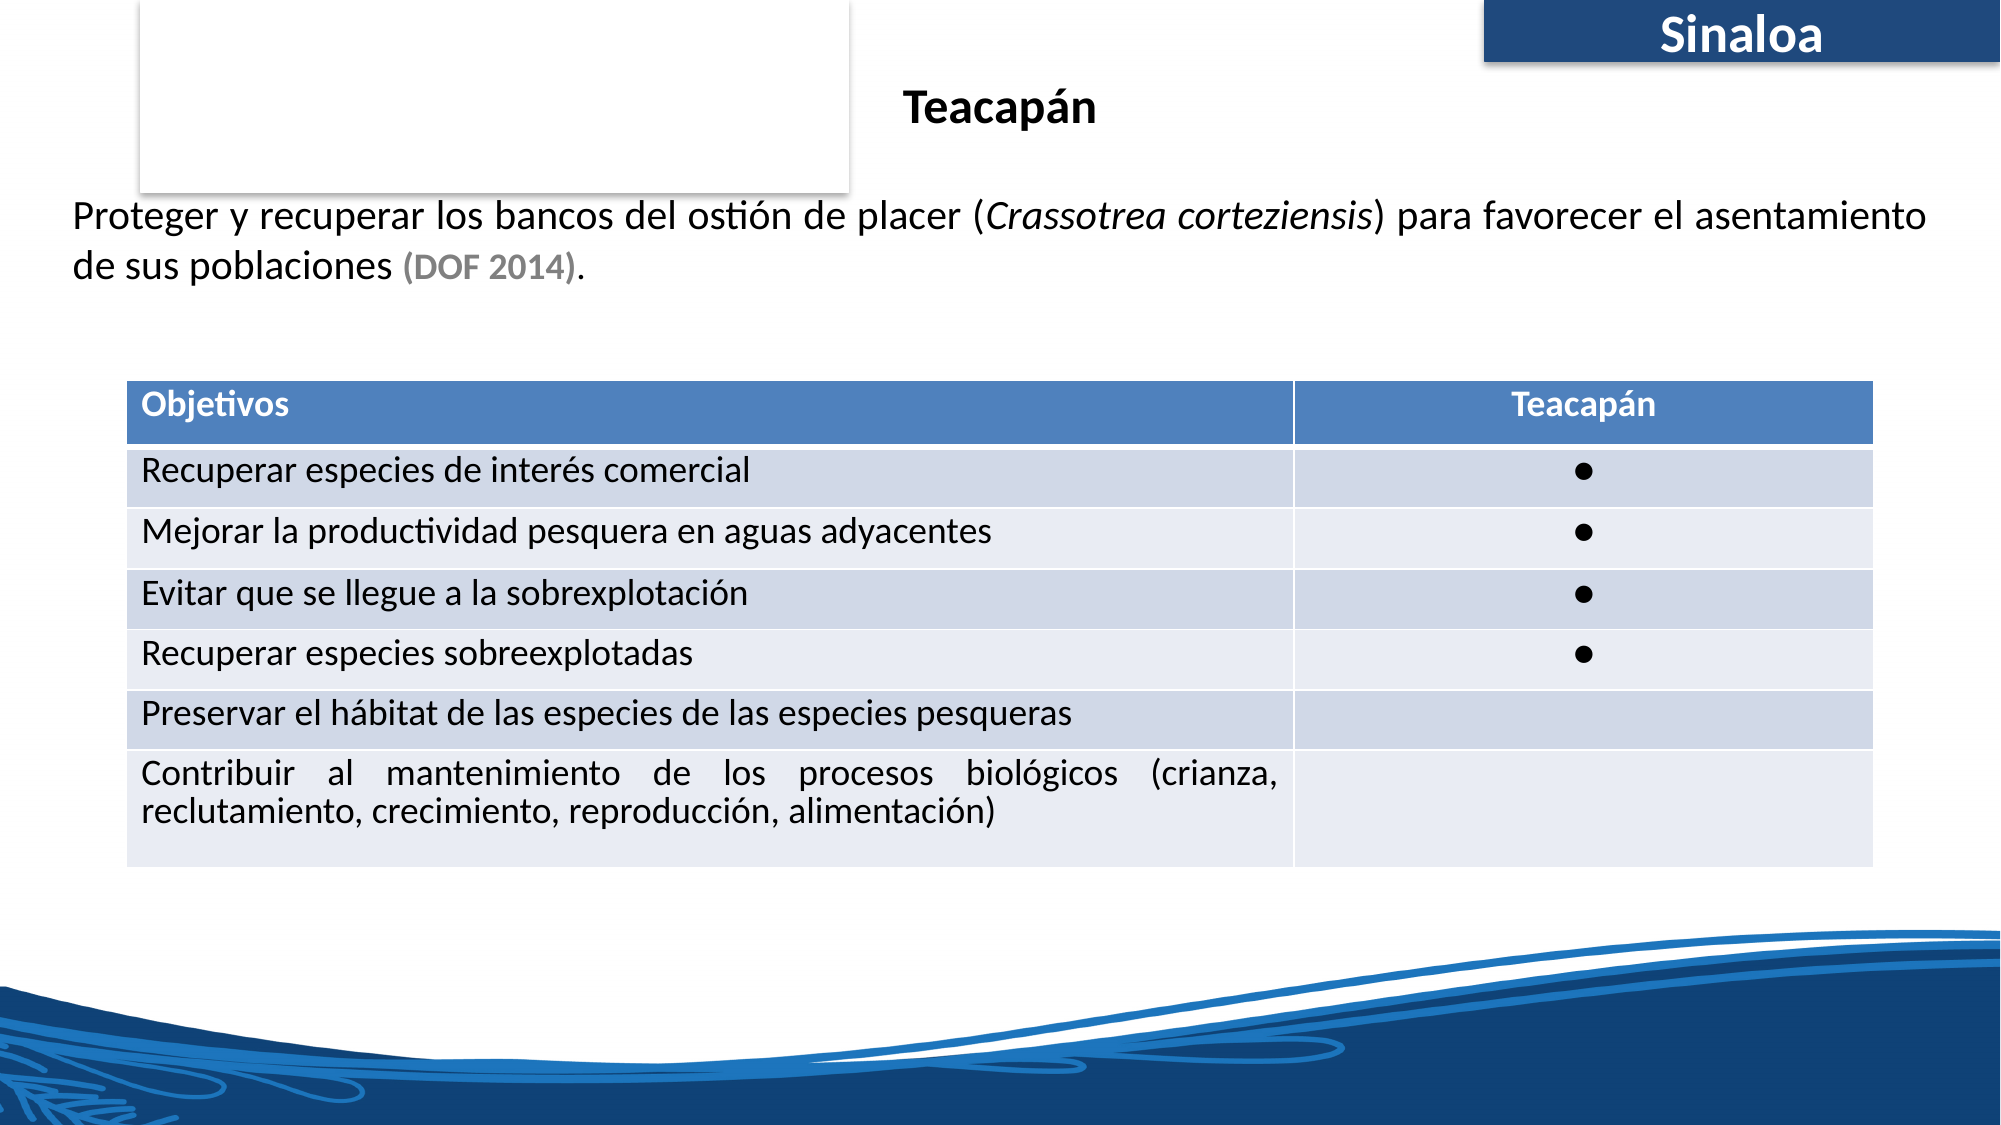

Sinaloa

Teacapán

Proteger y recuperar los bancos del ostión de placer (Crassotrea corteziensis) para favorecer el asentamiento de sus poblaciones (DOF 2014).

| Objetivos | Teacapán |
| --- | --- |
| Recuperar especies de interés comercial | ● |
| Mejorar la productividad pesquera en aguas adyacentes | ● |
| Evitar que se llegue a la sobrexplotación | ● |
| Recuperar especies sobreexplotadas | ● |
| Preservar el hábitat de las especies de las especies pesqueras |  |
| Contribuir al mantenimiento de los procesos biológicos (crianza, reclutamiento, crecimiento, reproducción, alimentación) |  |